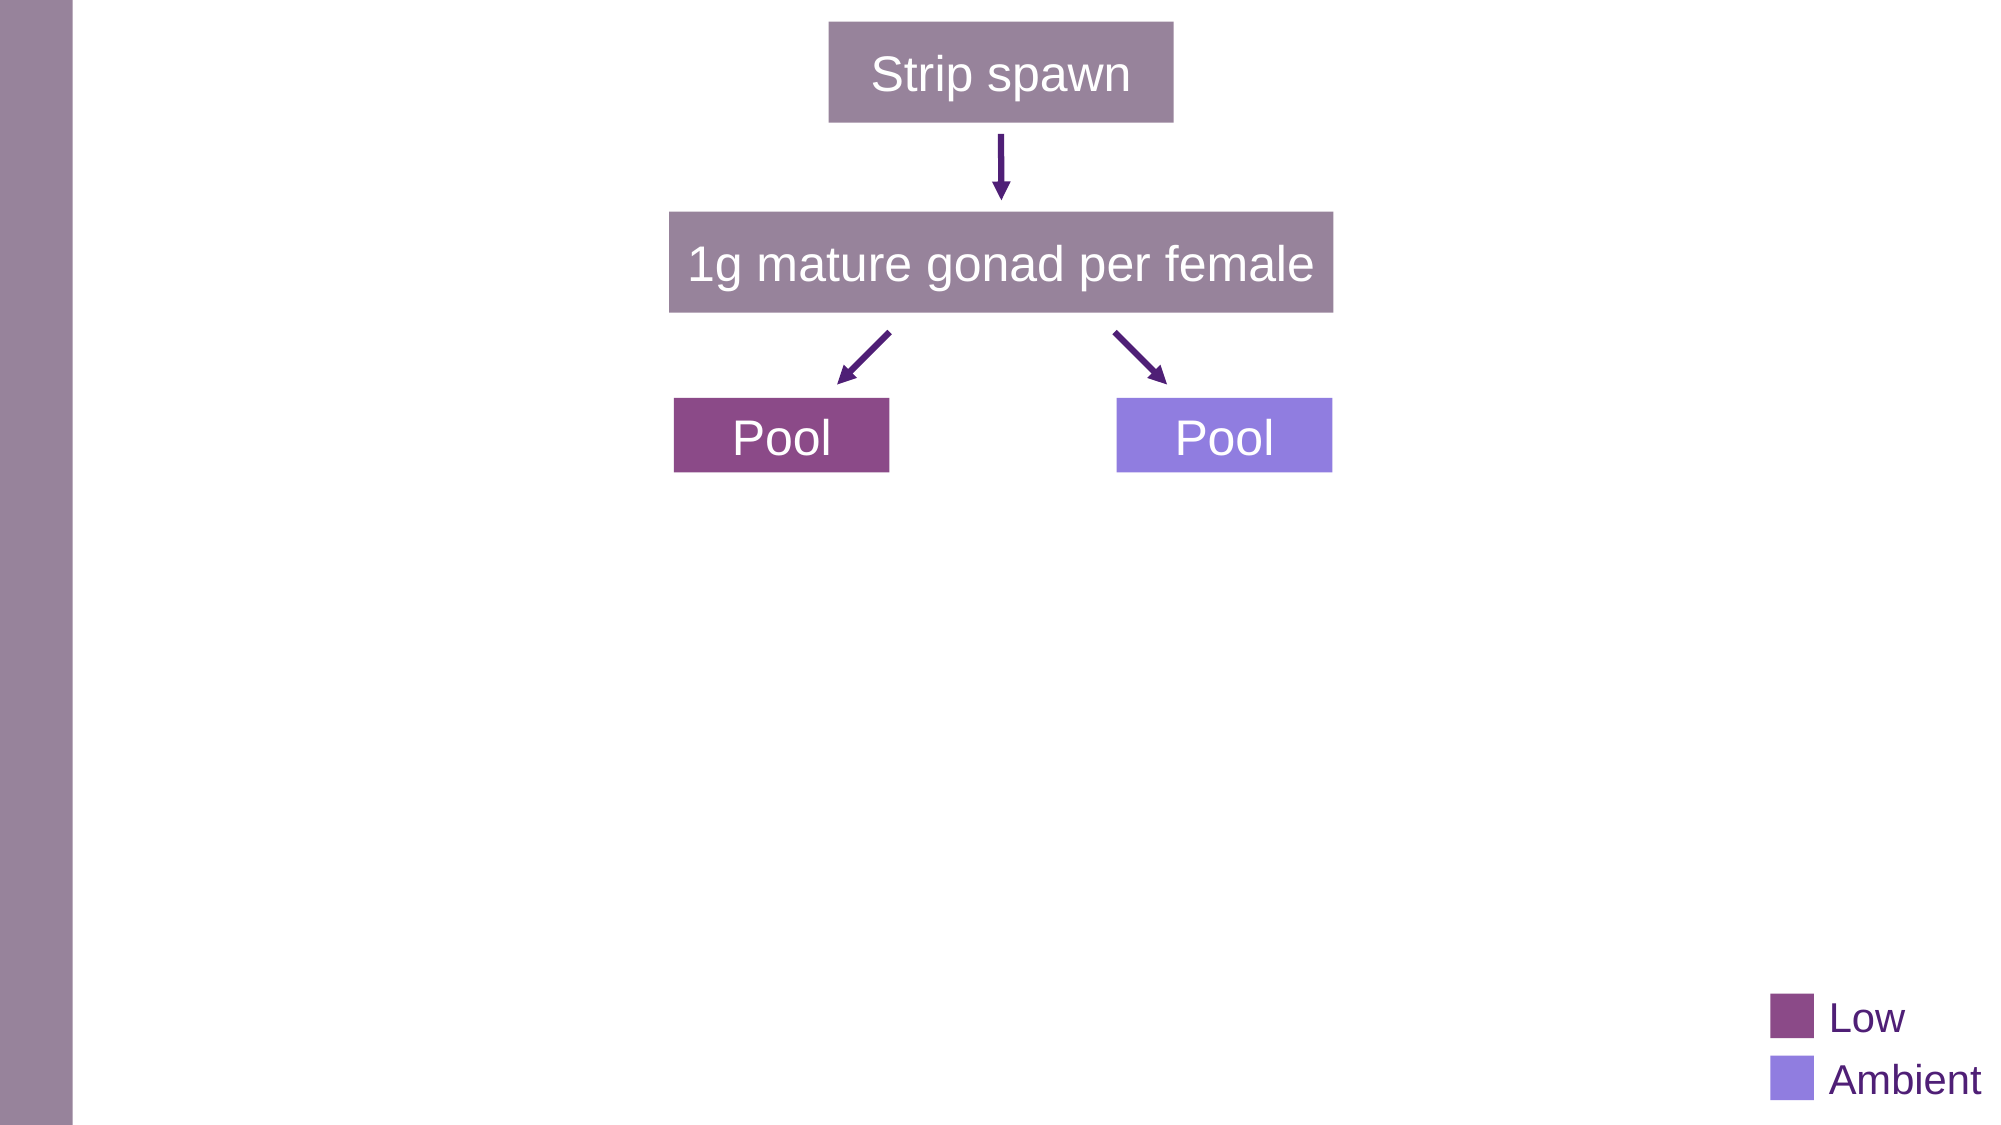

Strip spawn

1g mature gonad per female
Pool
Pool

Low

Ambient